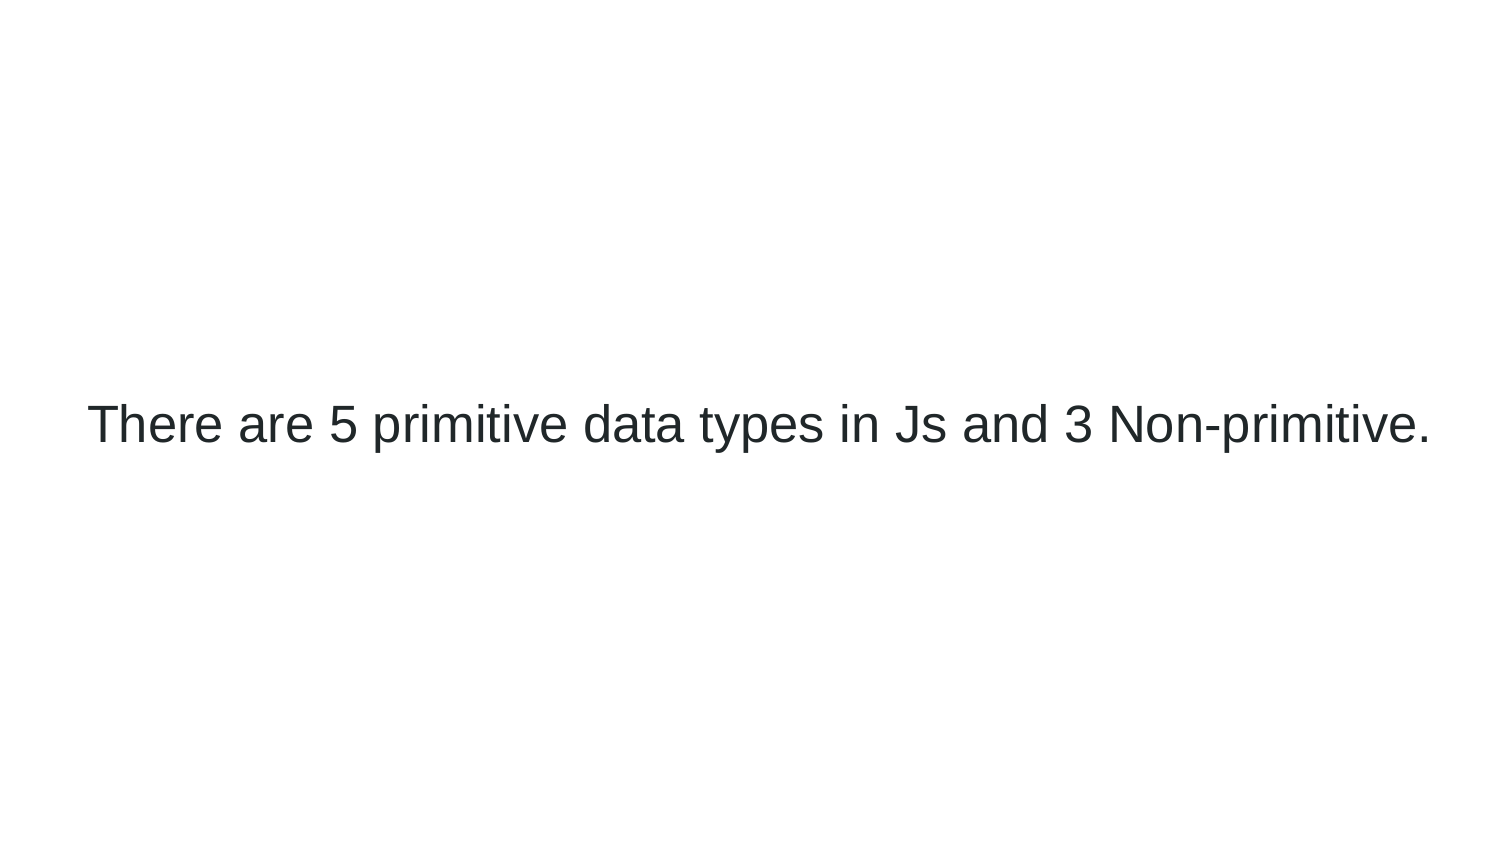

# There are 5 primitive data types in Js and 3 Non-primitive.